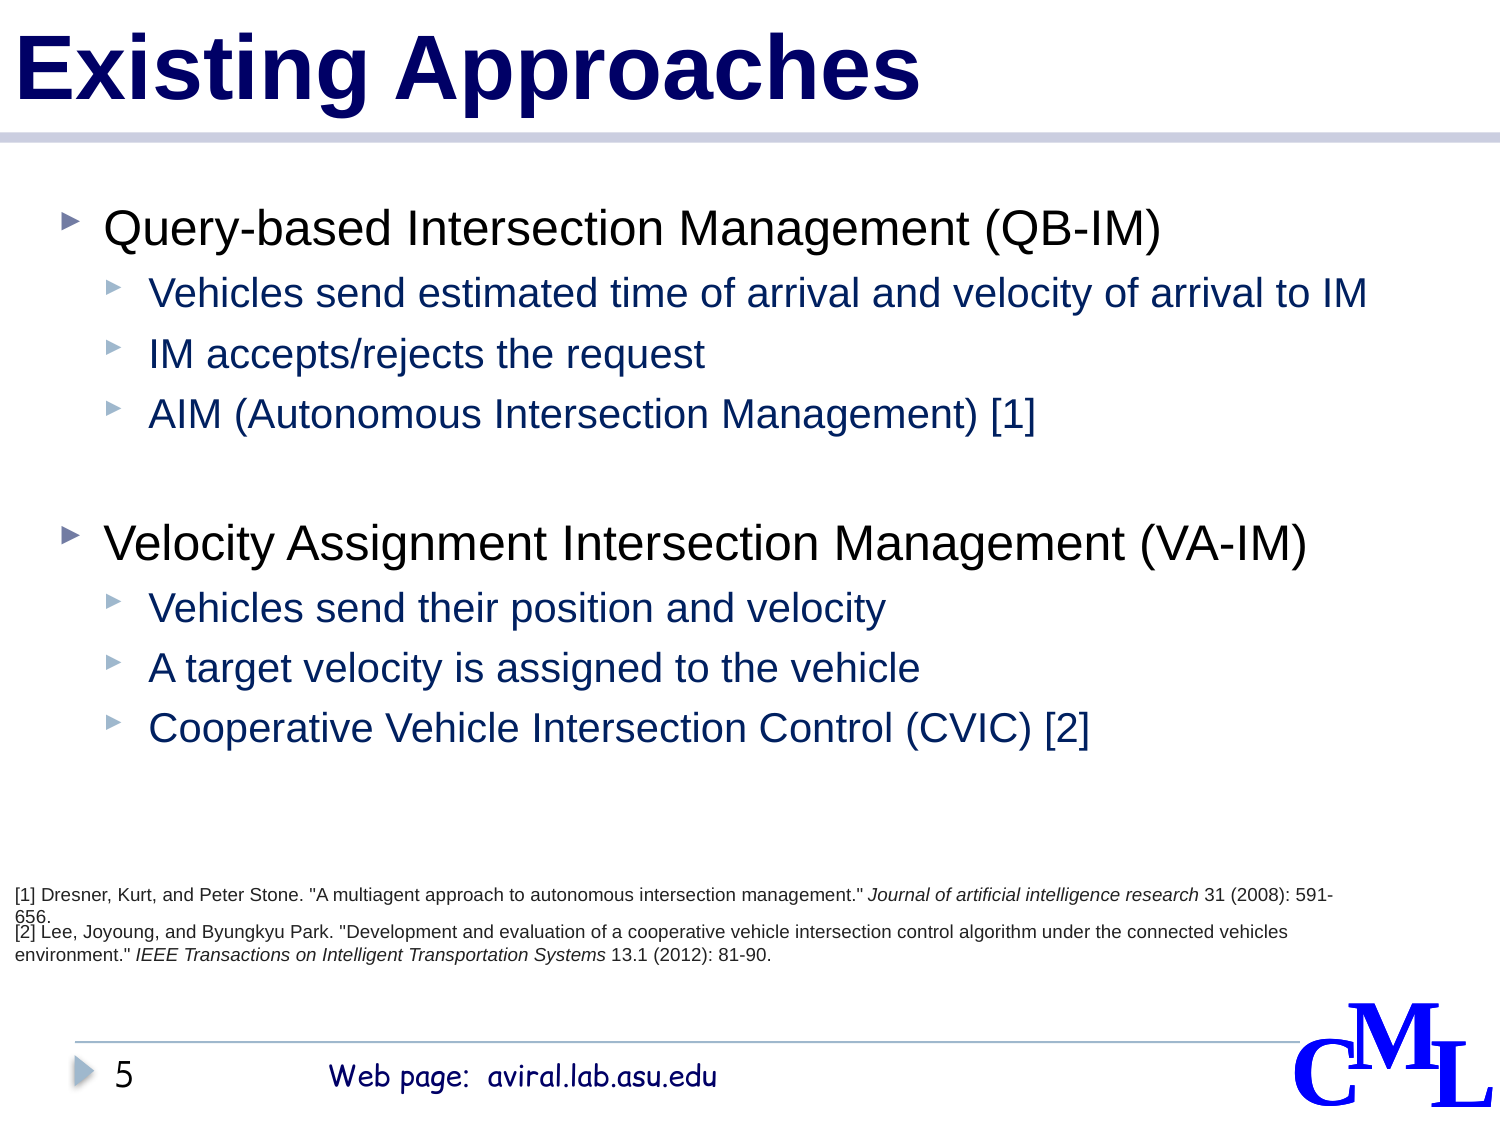

# Existing Approaches
Query-based Intersection Management (QB-IM)
Vehicles send estimated time of arrival and velocity of arrival to IM
IM accepts/rejects the request
AIM (Autonomous Intersection Management) [1]

Velocity Assignment Intersection Management (VA-IM)
Vehicles send their position and velocity
A target velocity is assigned to the vehicle
Cooperative Vehicle Intersection Control (CVIC) [2]

[1] Dresner, Kurt, and Peter Stone. "A multiagent approach to autonomous intersection management." Journal of artificial intelligence research 31 (2008): 591-656.
[2] Lee, Joyoung, and Byungkyu Park. "Development and evaluation of a cooperative vehicle intersection control algorithm under the connected vehicles environment." IEEE Transactions on Intelligent Transportation Systems 13.1 (2012): 81-90.
5